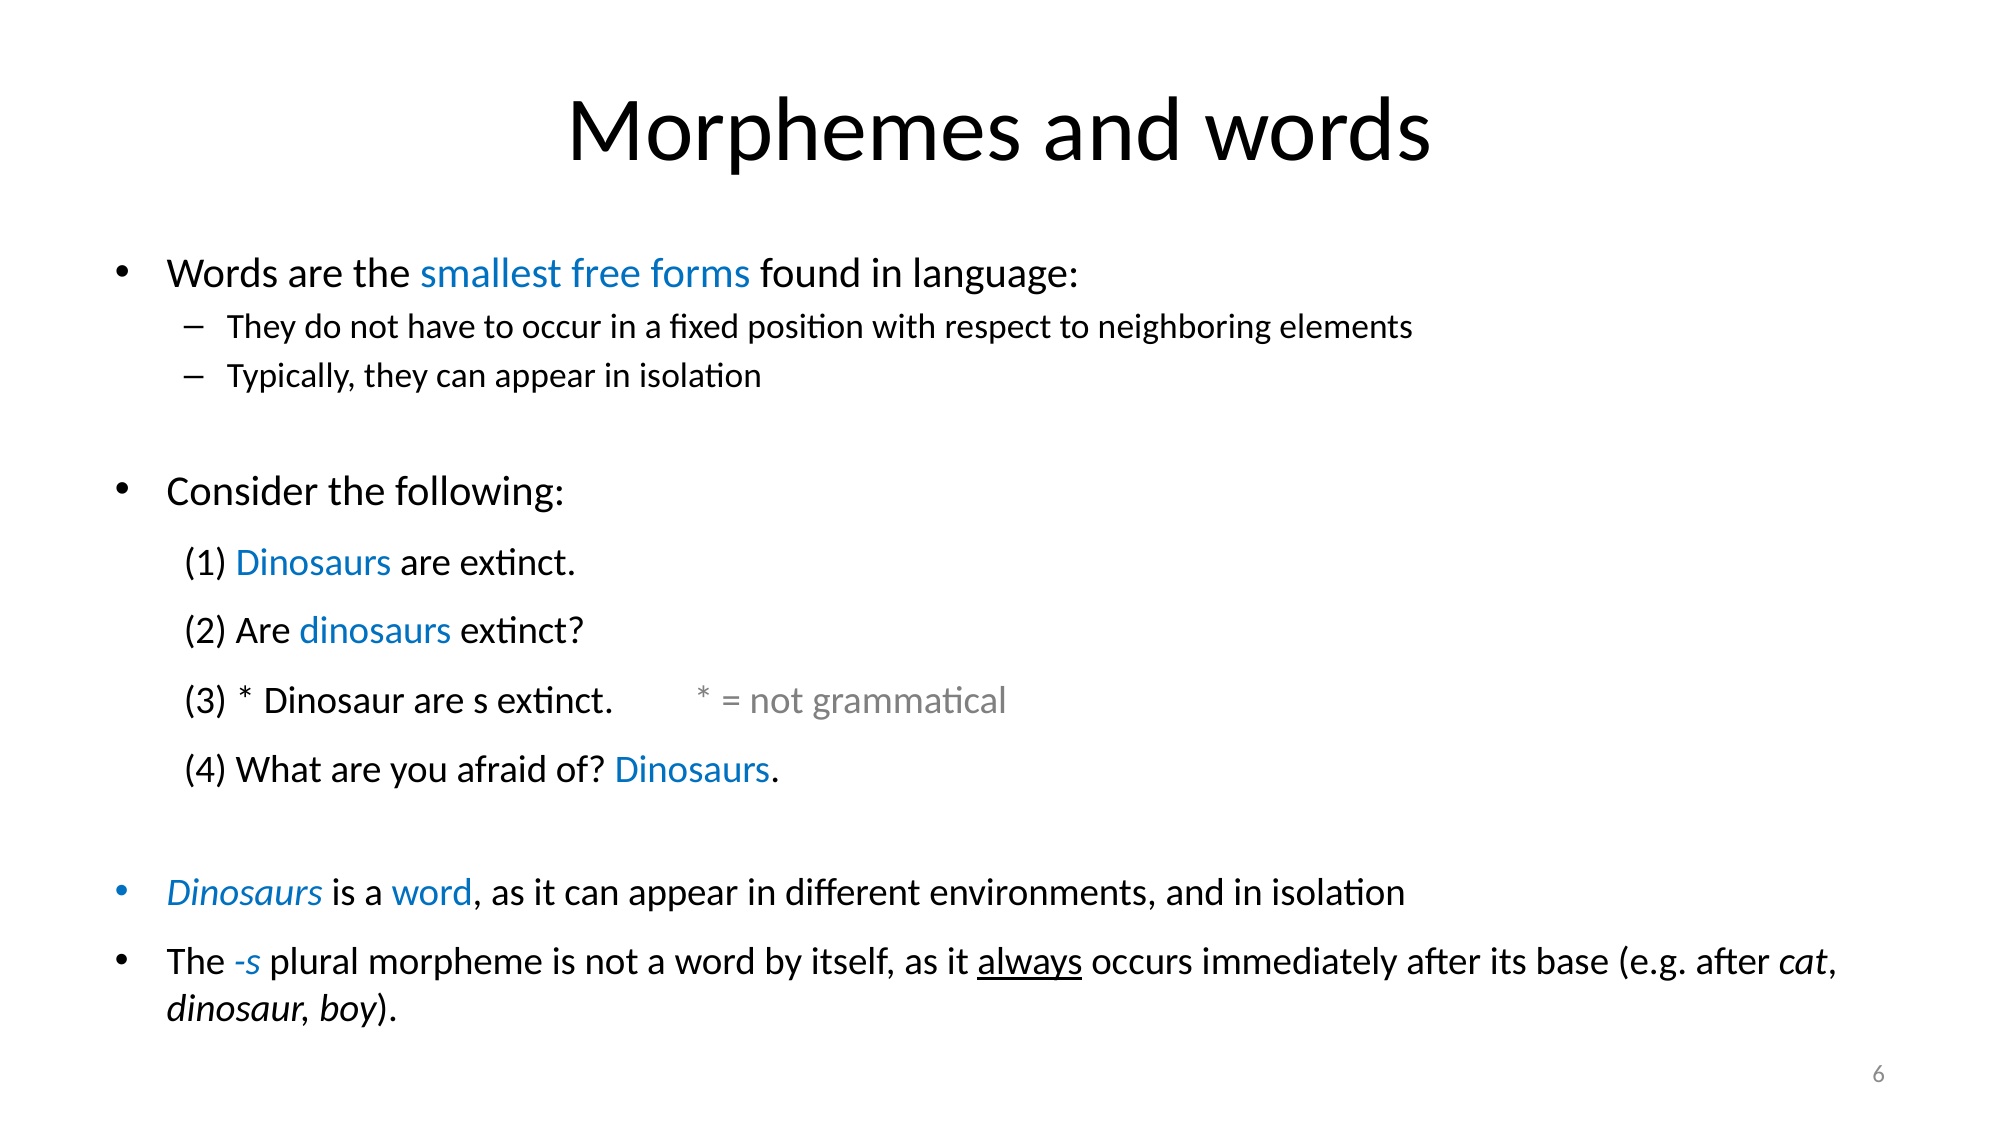

# Morphemes and words
Words are the smallest free forms found in language:
They do not have to occur in a fixed position with respect to neighboring elements
Typically, they can appear in isolation

Consider the following:
(1) Dinosaurs are extinct.
(2) Are dinosaurs extinct?
(3) * Dinosaur are s extinct.		* = not grammatical
(4) What are you afraid of? Dinosaurs.

Dinosaurs is a word, as it can appear in different environments, and in isolation
The -s plural morpheme is not a word by itself, as it always occurs immediately after its base (e.g. after cat, dinosaur, boy).
6